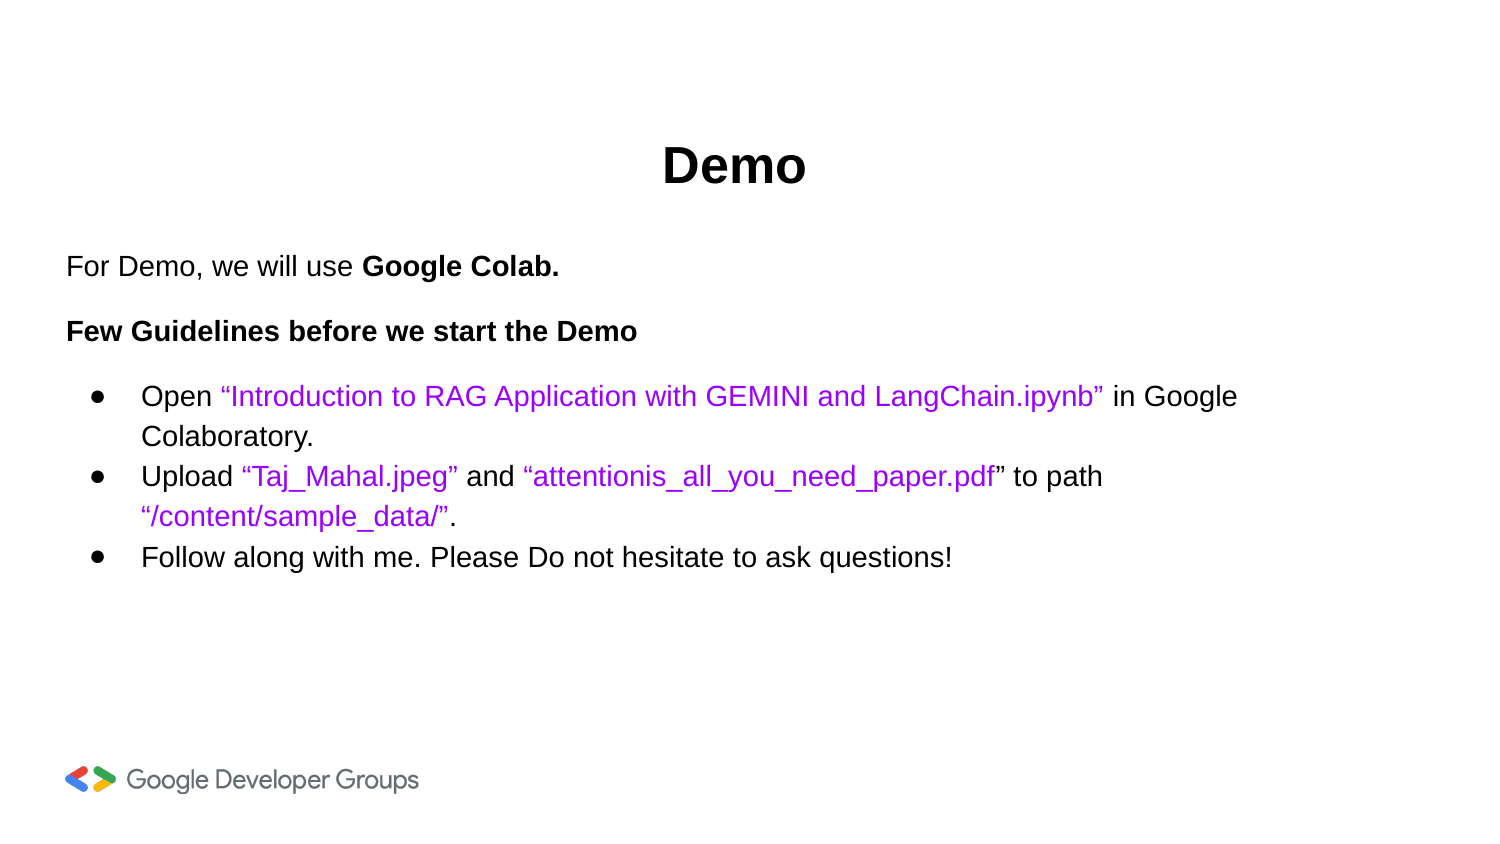

# Demo
For Demo, we will use Google Colab.
Few Guidelines before we start the Demo
Open “Introduction to RAG Application with GEMINI and LangChain.ipynb” in Google Colaboratory.
Upload “Taj_Mahal.jpeg” and “attentionis_all_you_need_paper.pdf” to path “/content/sample_data/”.
Follow along with me. Please Do not hesitate to ask questions!